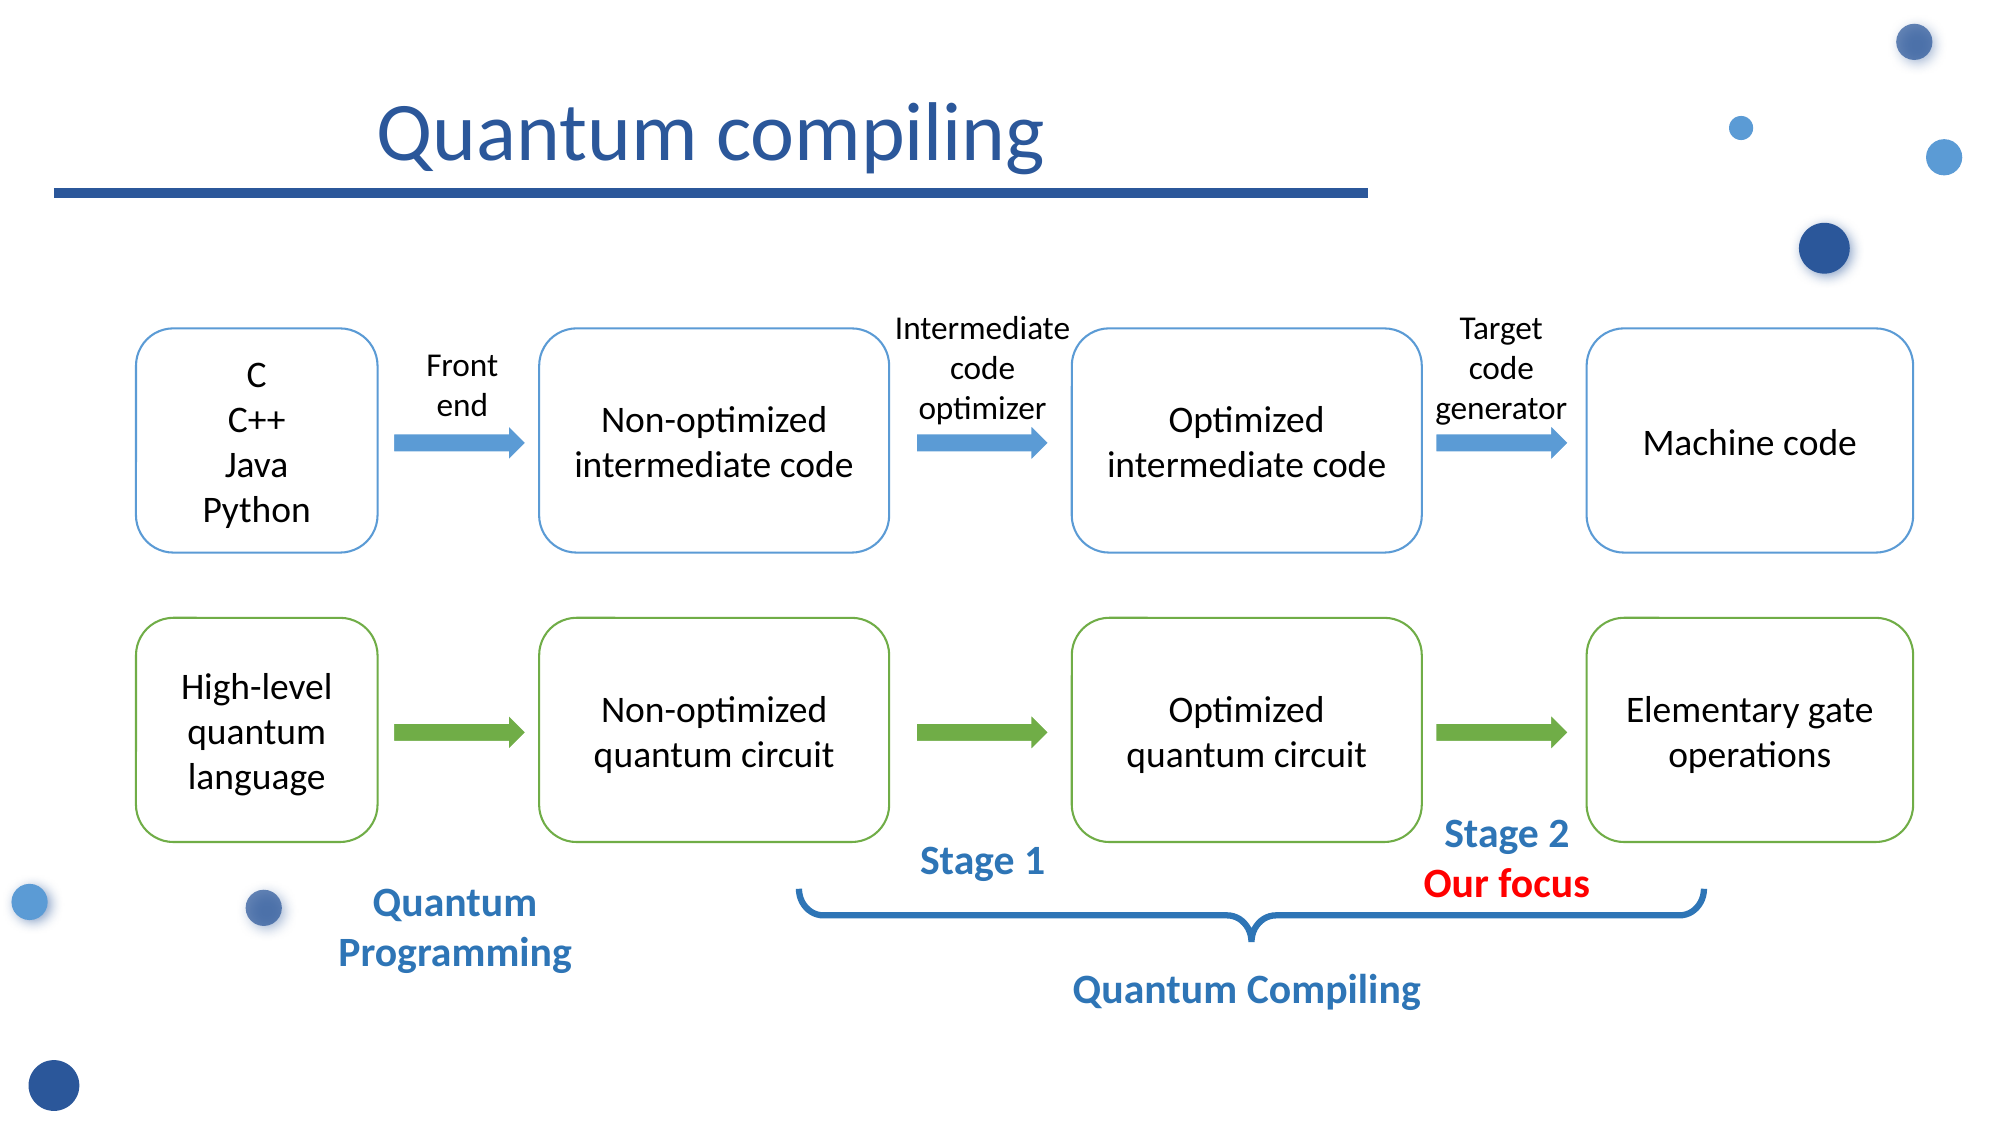

Quantum compiling

Intermediate code optimizer
Target
code generator
C
C++
Java
Python
Non-optimized intermediate code
Optimized intermediate code
Machine code
Front
end

High-level quantum language
Non-optimized quantum circuit
Optimized quantum circuit
Elementary gate operations

Stage 2
Our focus
Stage 1
Quantum Programming

Quantum Compiling